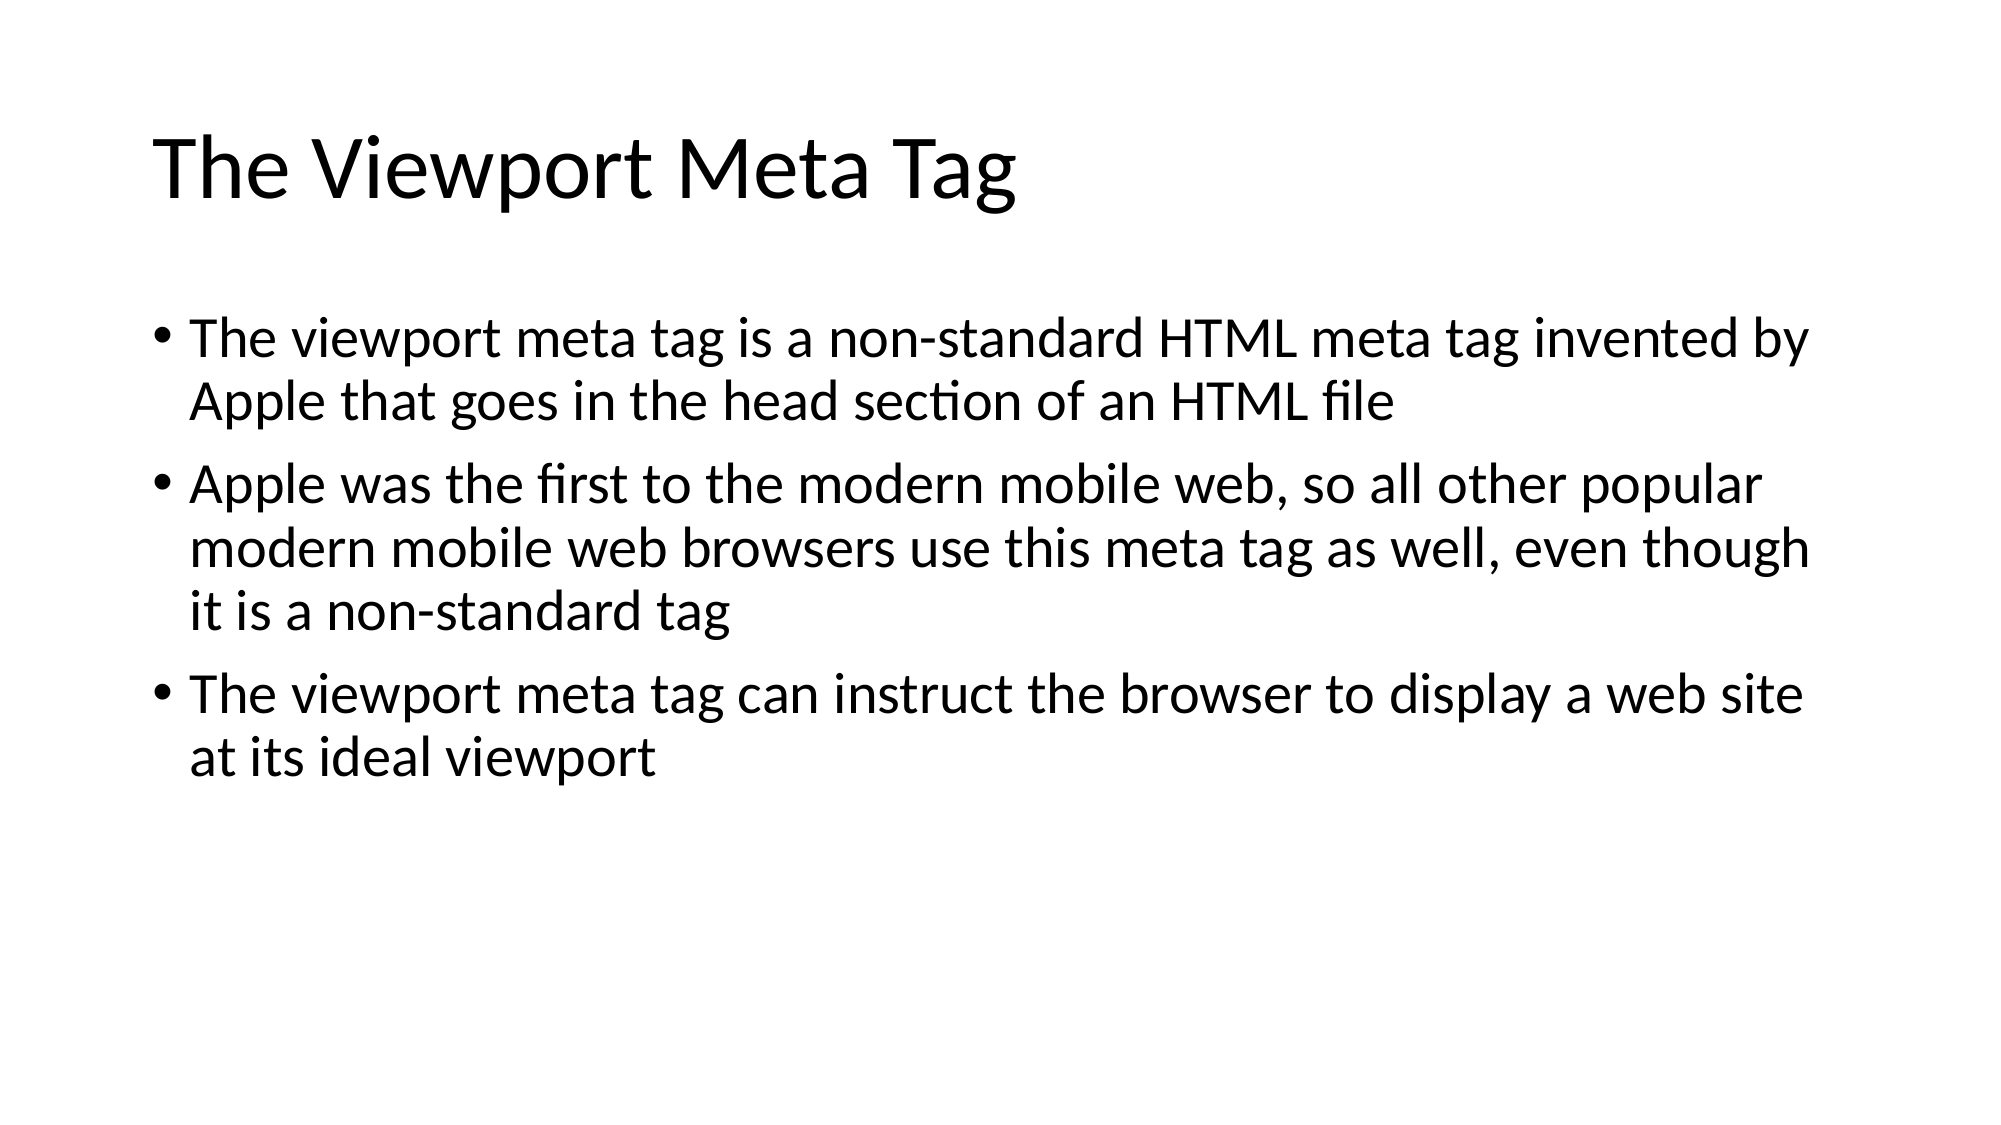

# The Viewport Meta Tag
The viewport meta tag is a non-standard HTML meta tag invented by Apple that goes in the head section of an HTML file
Apple was the first to the modern mobile web, so all other popular modern mobile web browsers use this meta tag as well, even though it is a non-standard tag
The viewport meta tag can instruct the browser to display a web site at its ideal viewport